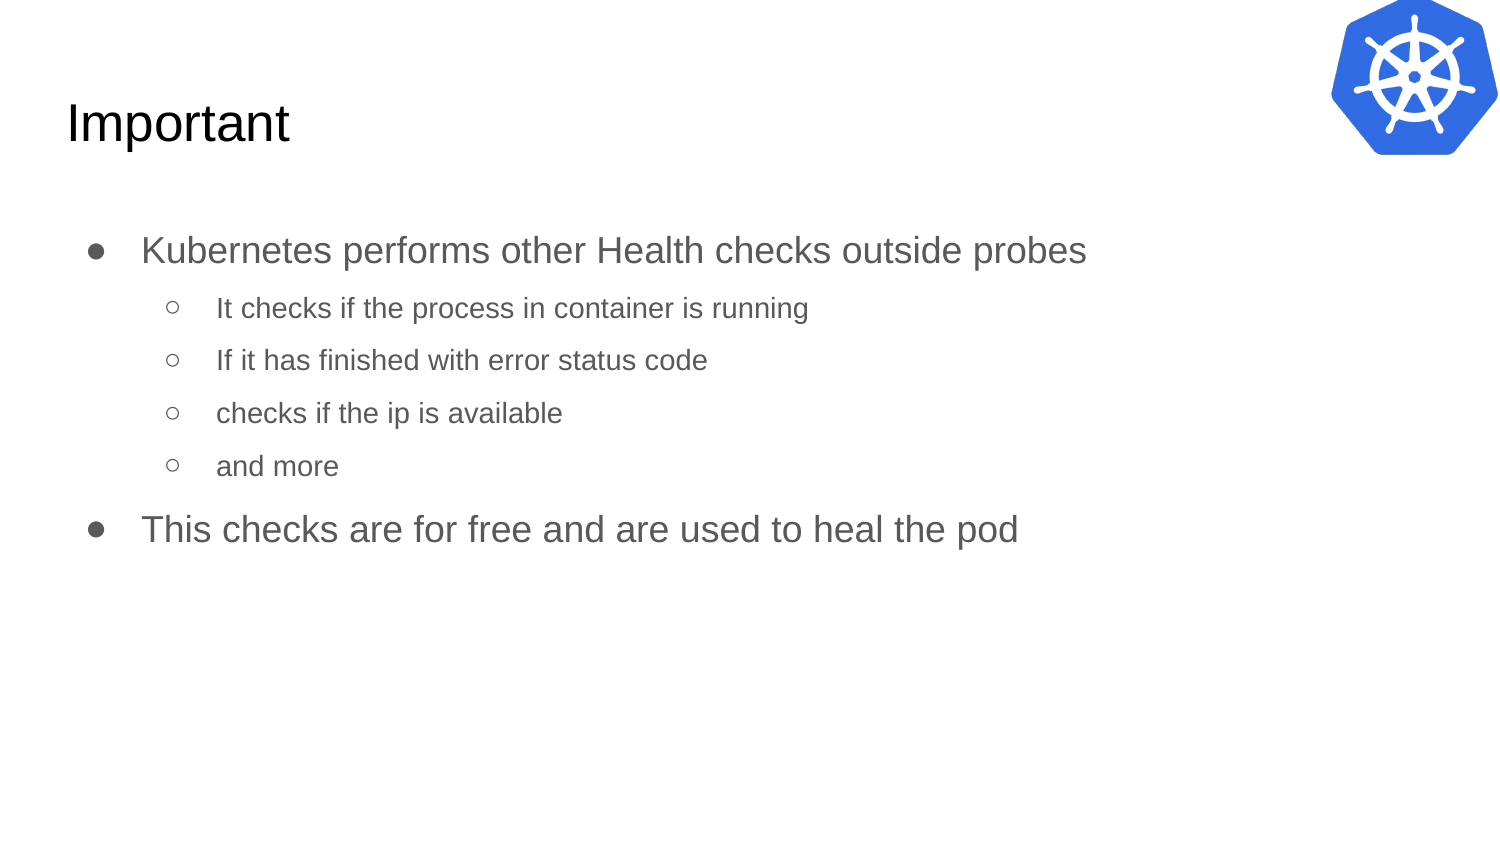

# Important
Kubernetes performs other Health checks outside probes
It checks if the process in container is running
If it has finished with error status code
checks if the ip is available
and more
This checks are for free and are used to heal the pod